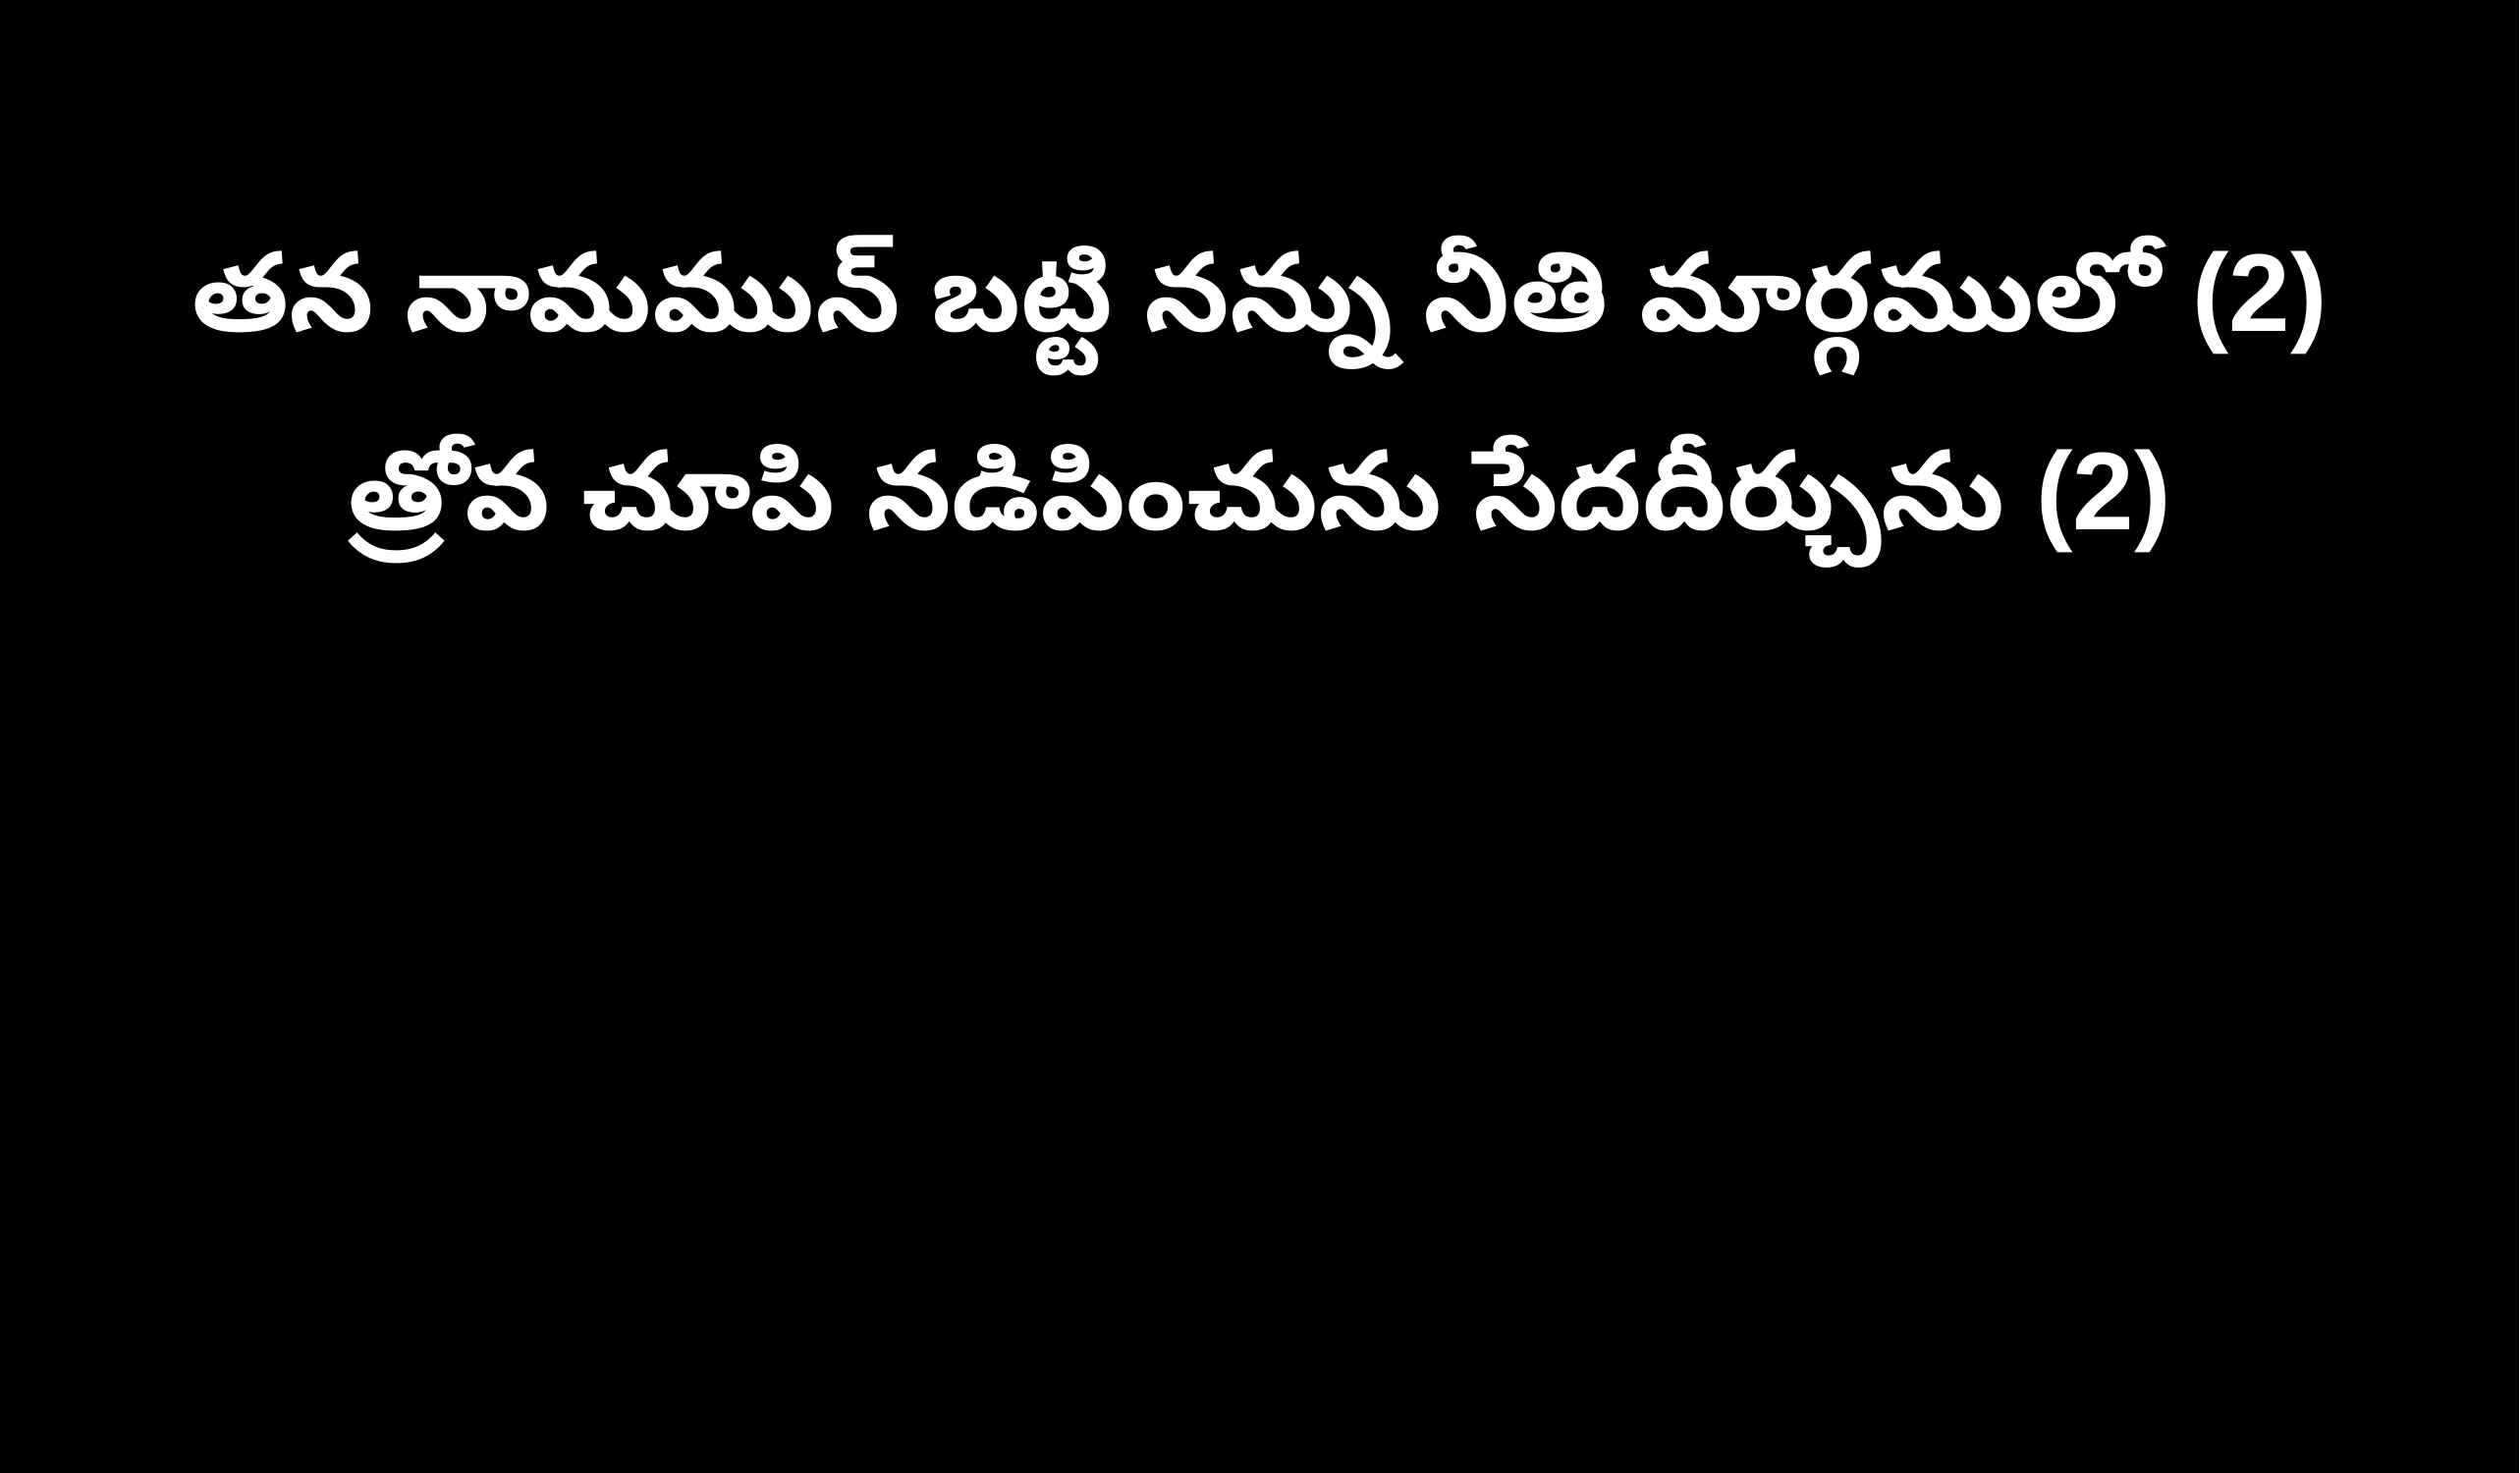

తన నామమున్ బట్టి నన్ను నీతి మార్గములో (2)
త్రోవ చూపి నడిపించును సేదదీర్చును (2)